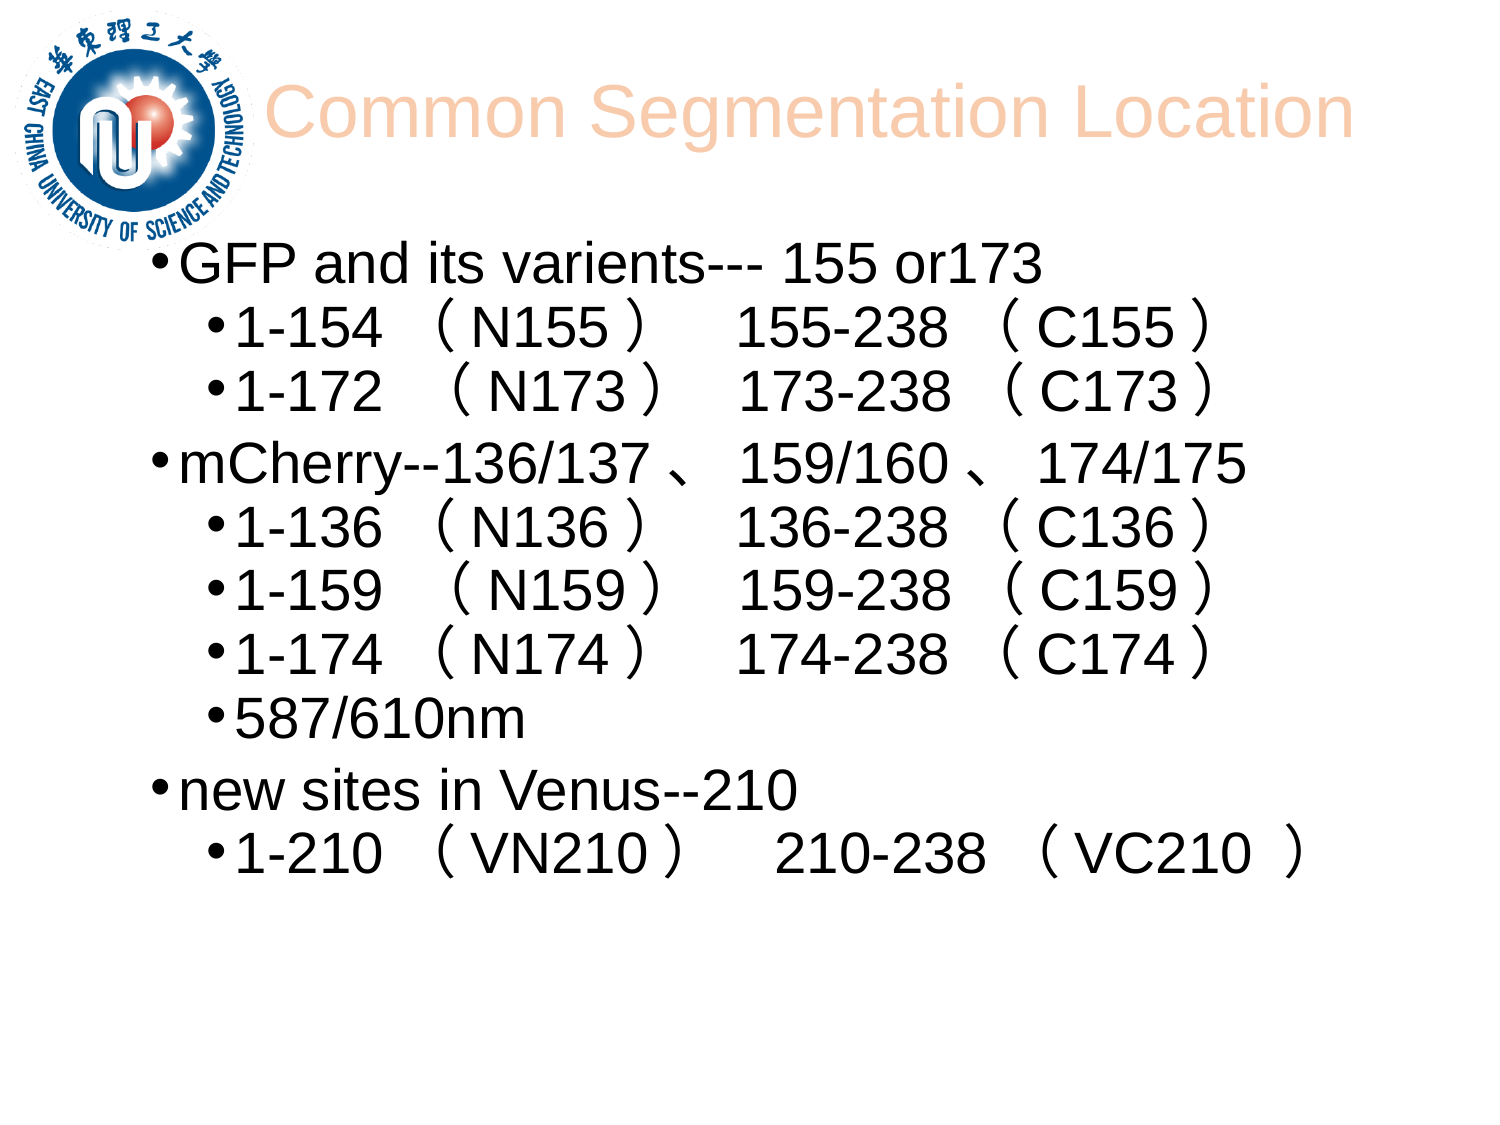

Common Segmentation Location
GFP and its varients--- 155 or173
1-154（N155）   155-238（C155）
1-172 （N173）  173-238（C173）
mCherry--136/137、159/160、174/175
1-136（N136）   136-238（C136）
1-159 （N159）  159-238（C159）
1-174（N174）   174-238（C174）
587/610nm
new sites in Venus--210
1-210（VN210）   210-238（VC210 ）